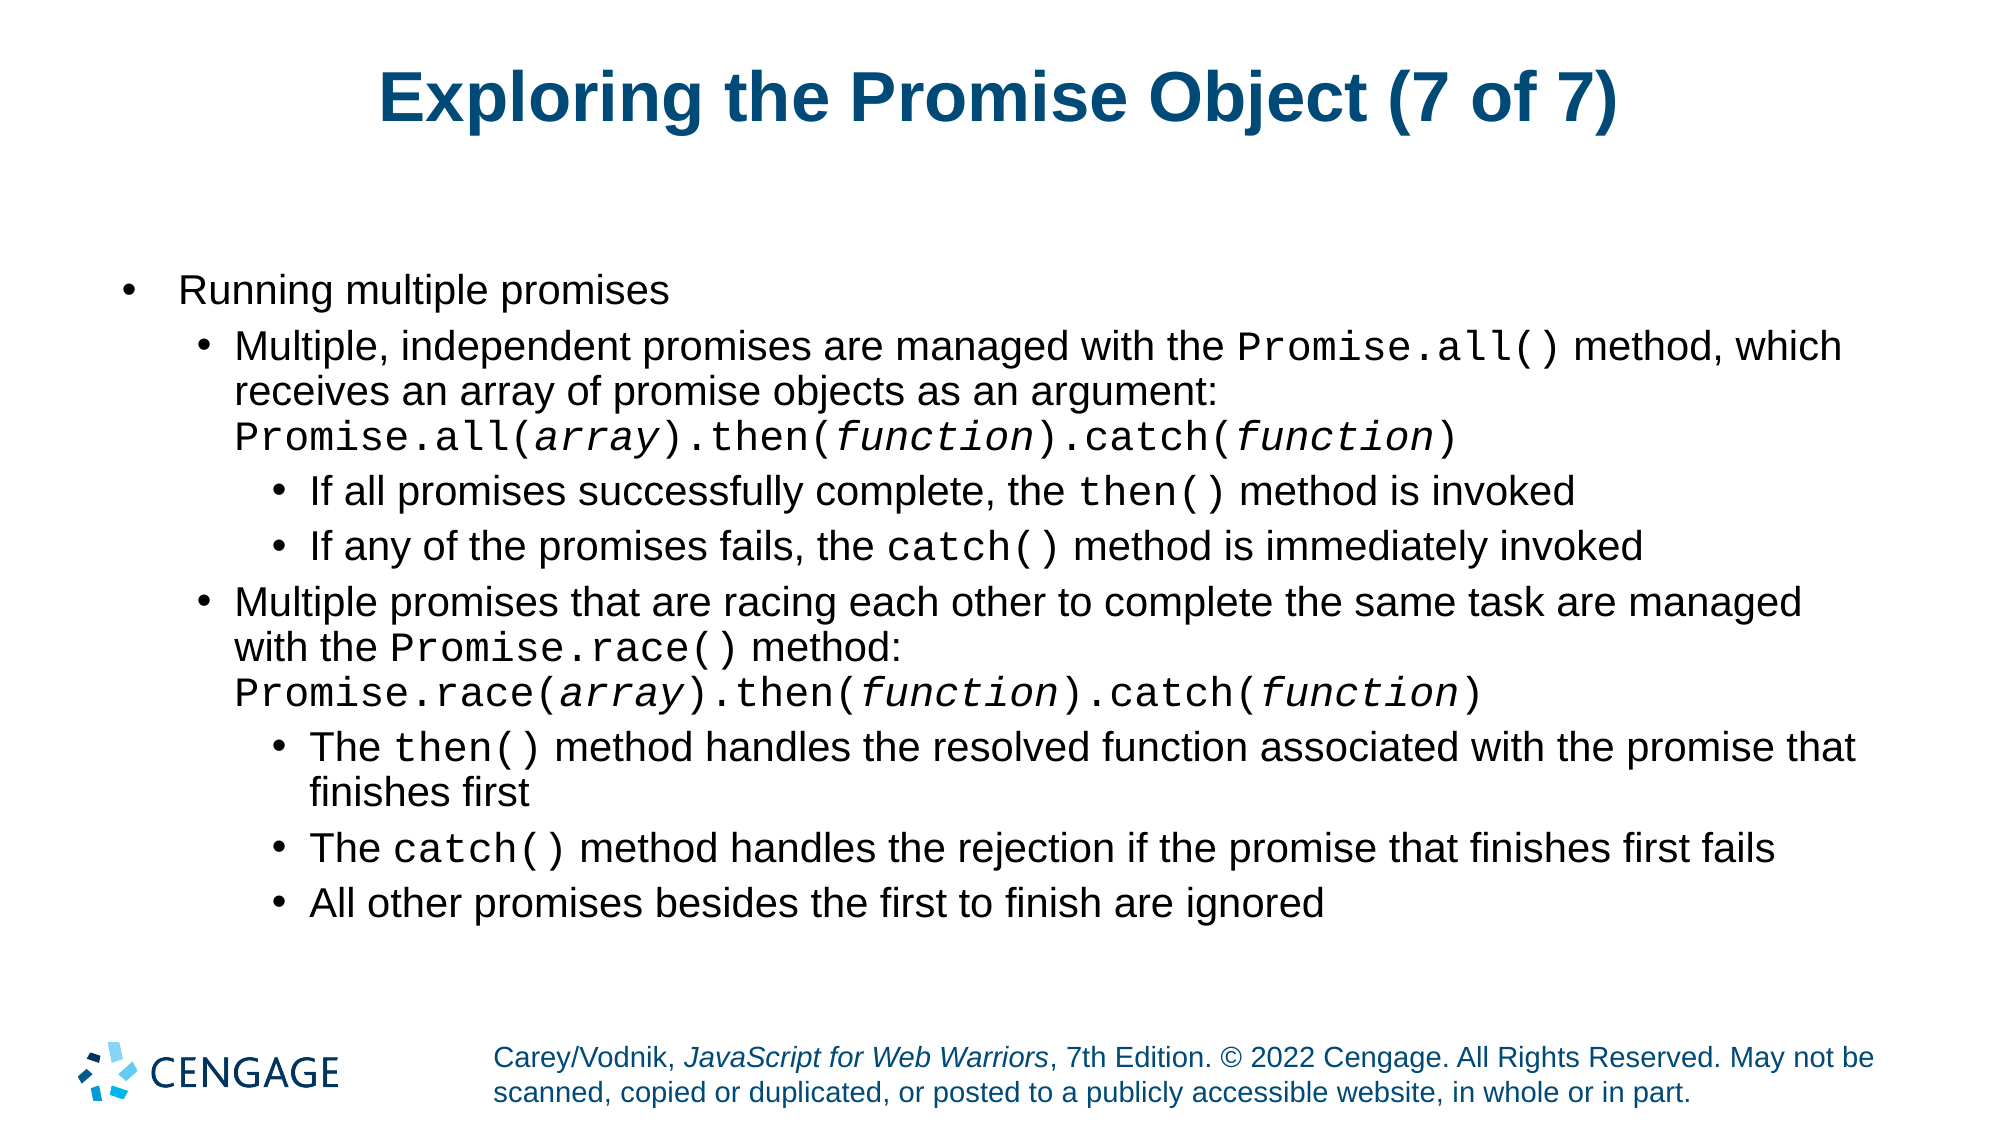

# Exploring the Promise Object (7 of 7)
Running multiple promises
Multiple, independent promises are managed with the Promise.all() method, which receives an array of promise objects as an argument:
Promise.all(array).then(function).catch(function)
If all promises successfully complete, the then() method is invoked
If any of the promises fails, the catch() method is immediately invoked
Multiple promises that are racing each other to complete the same task are managed with the Promise.race() method:
Promise.race(array).then(function).catch(function)
The then() method handles the resolved function associated with the promise that finishes first
The catch() method handles the rejection if the promise that finishes first fails
All other promises besides the first to finish are ignored